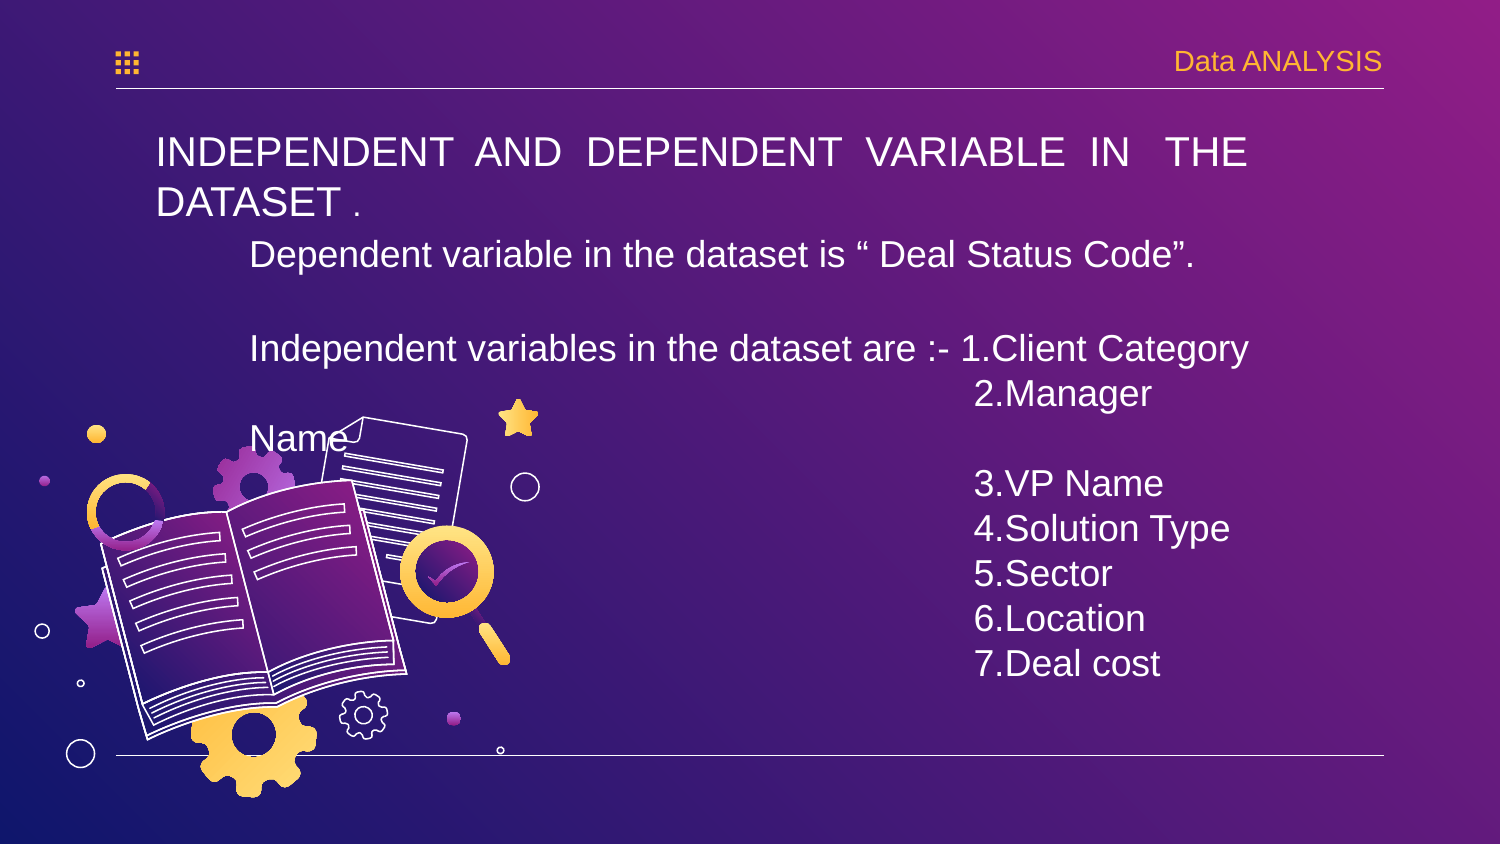

Data ANALYSIS

INDEPENDENT  AND  DEPENDENT  VARIABLE  IN   THE  DATASET .
Dependent variable in the dataset is “ Deal Status Code”.
Independent variables in the dataset are :- 1.Client Category
                                                                     2.Manager Name
                                                                     3.VP Name
                                                                     4.Solution Type
                                                                     5.Sector
                                                                     6.Location
                                                                     7.Deal cost